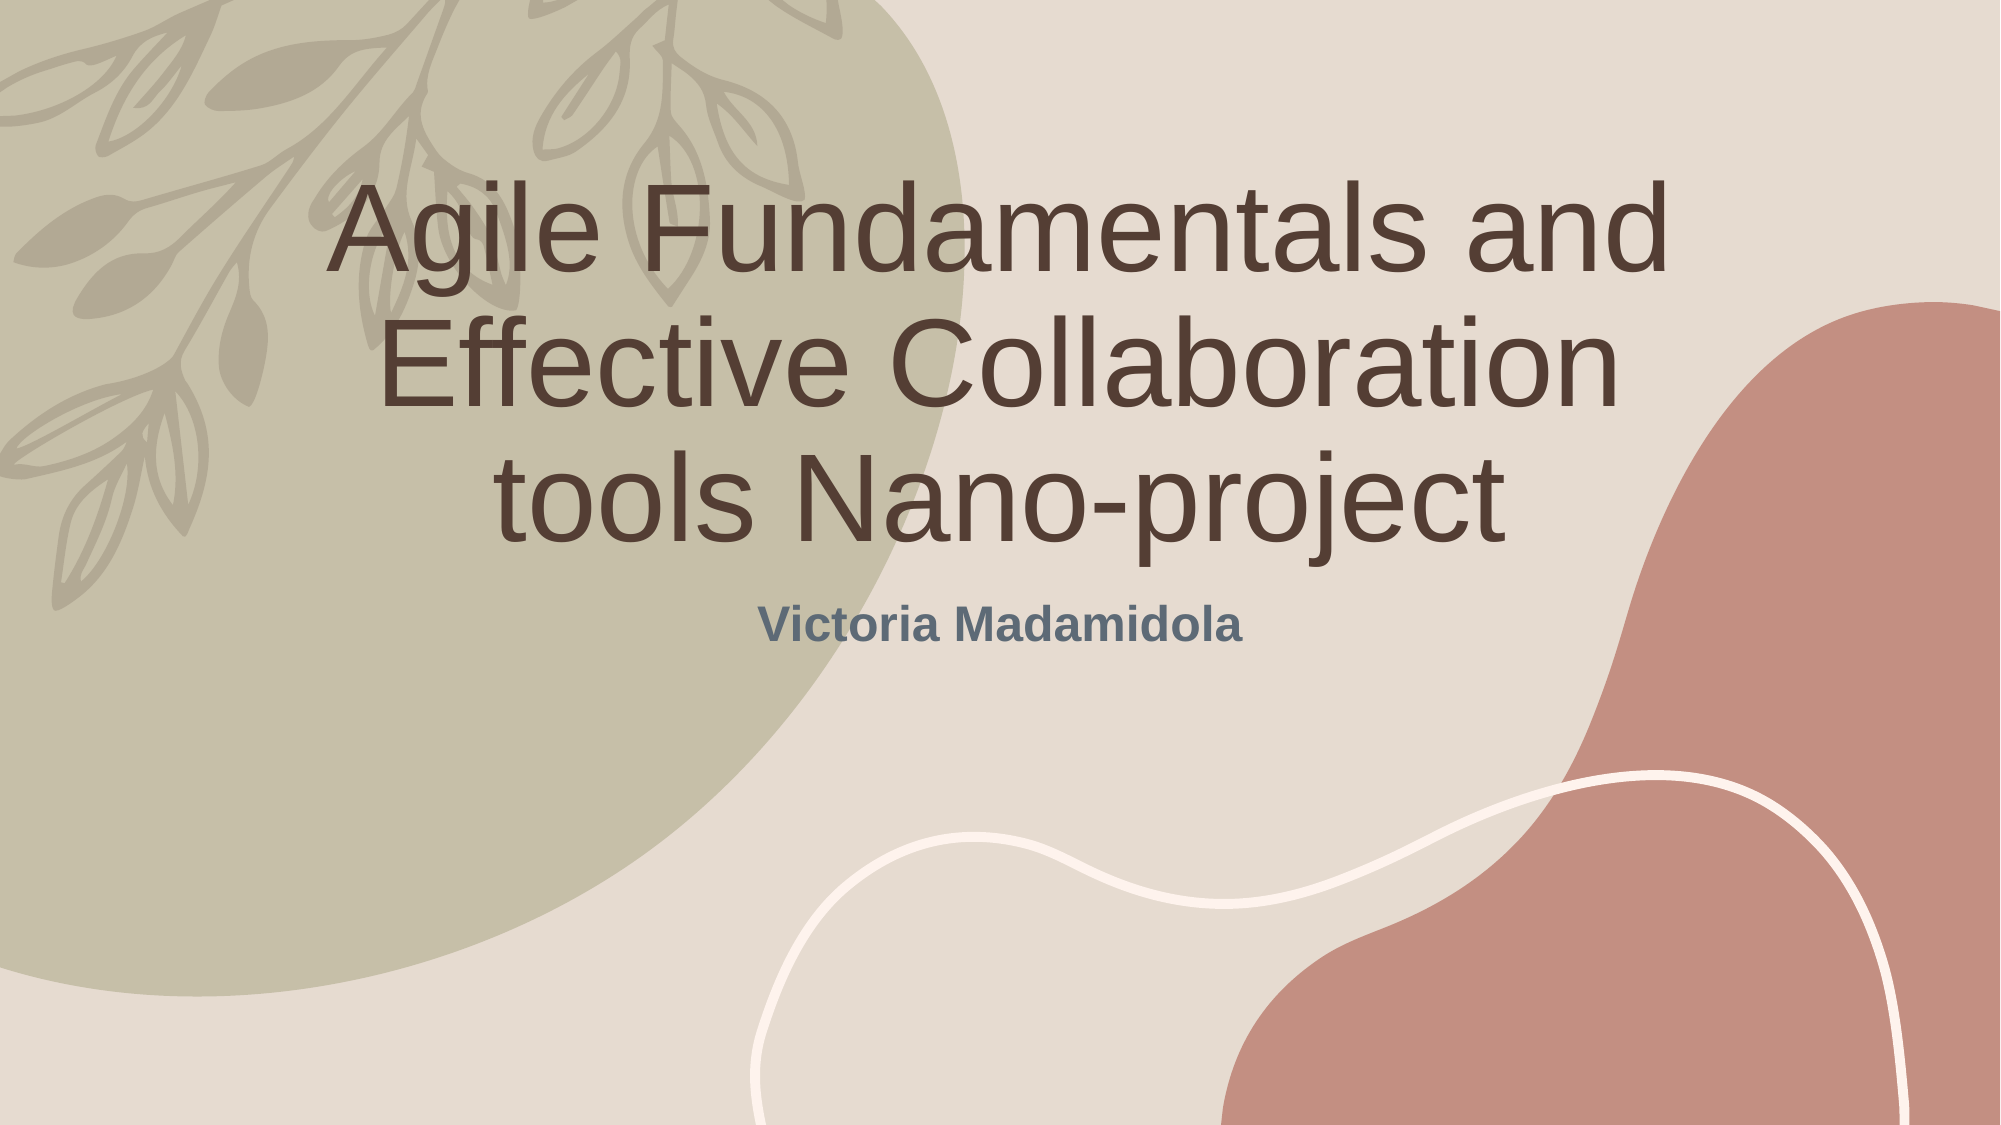

# Agile Fundamentals and Effective Collaboration tools Nano-project
Victoria Madamidola